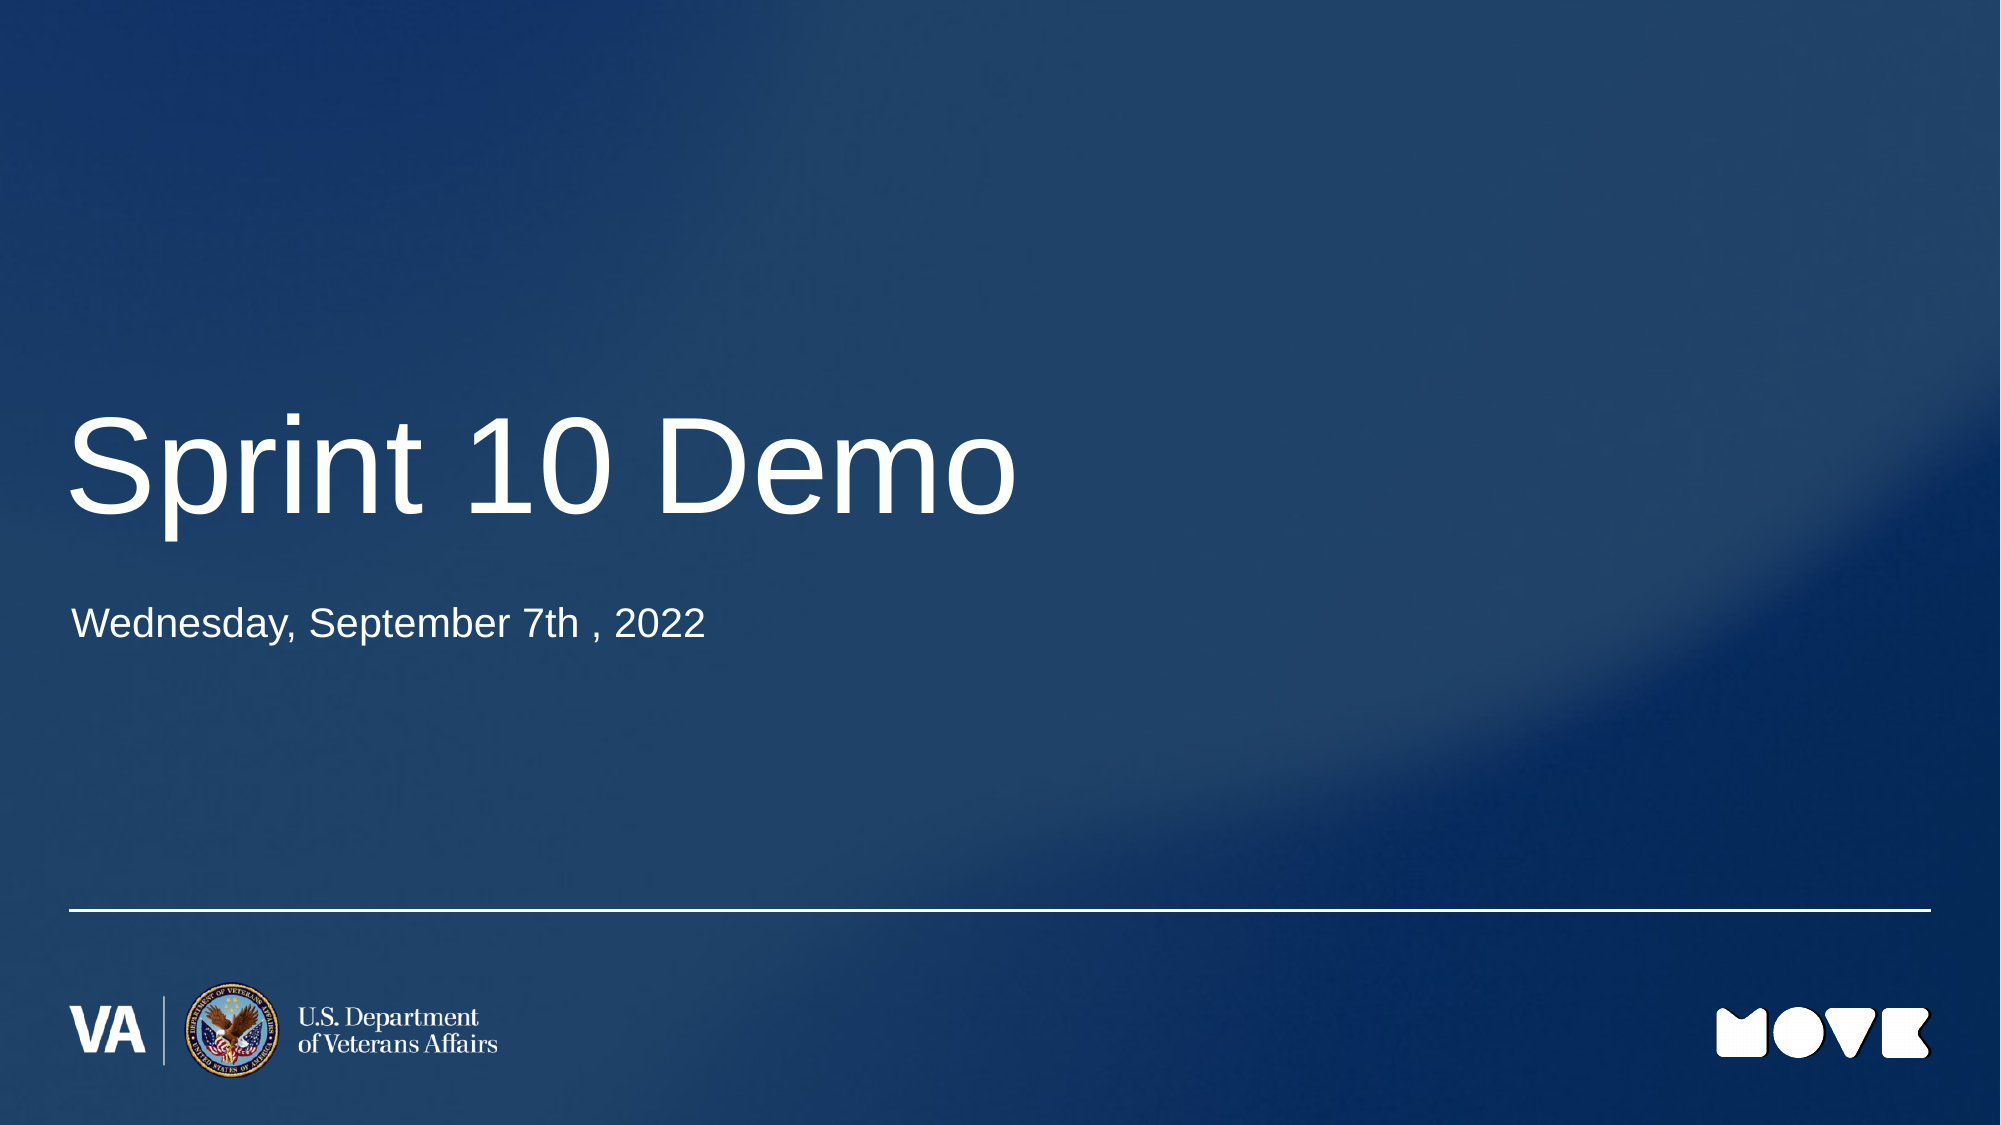

# Sprint 10 Demo
Wednesday, September 7th , 2022